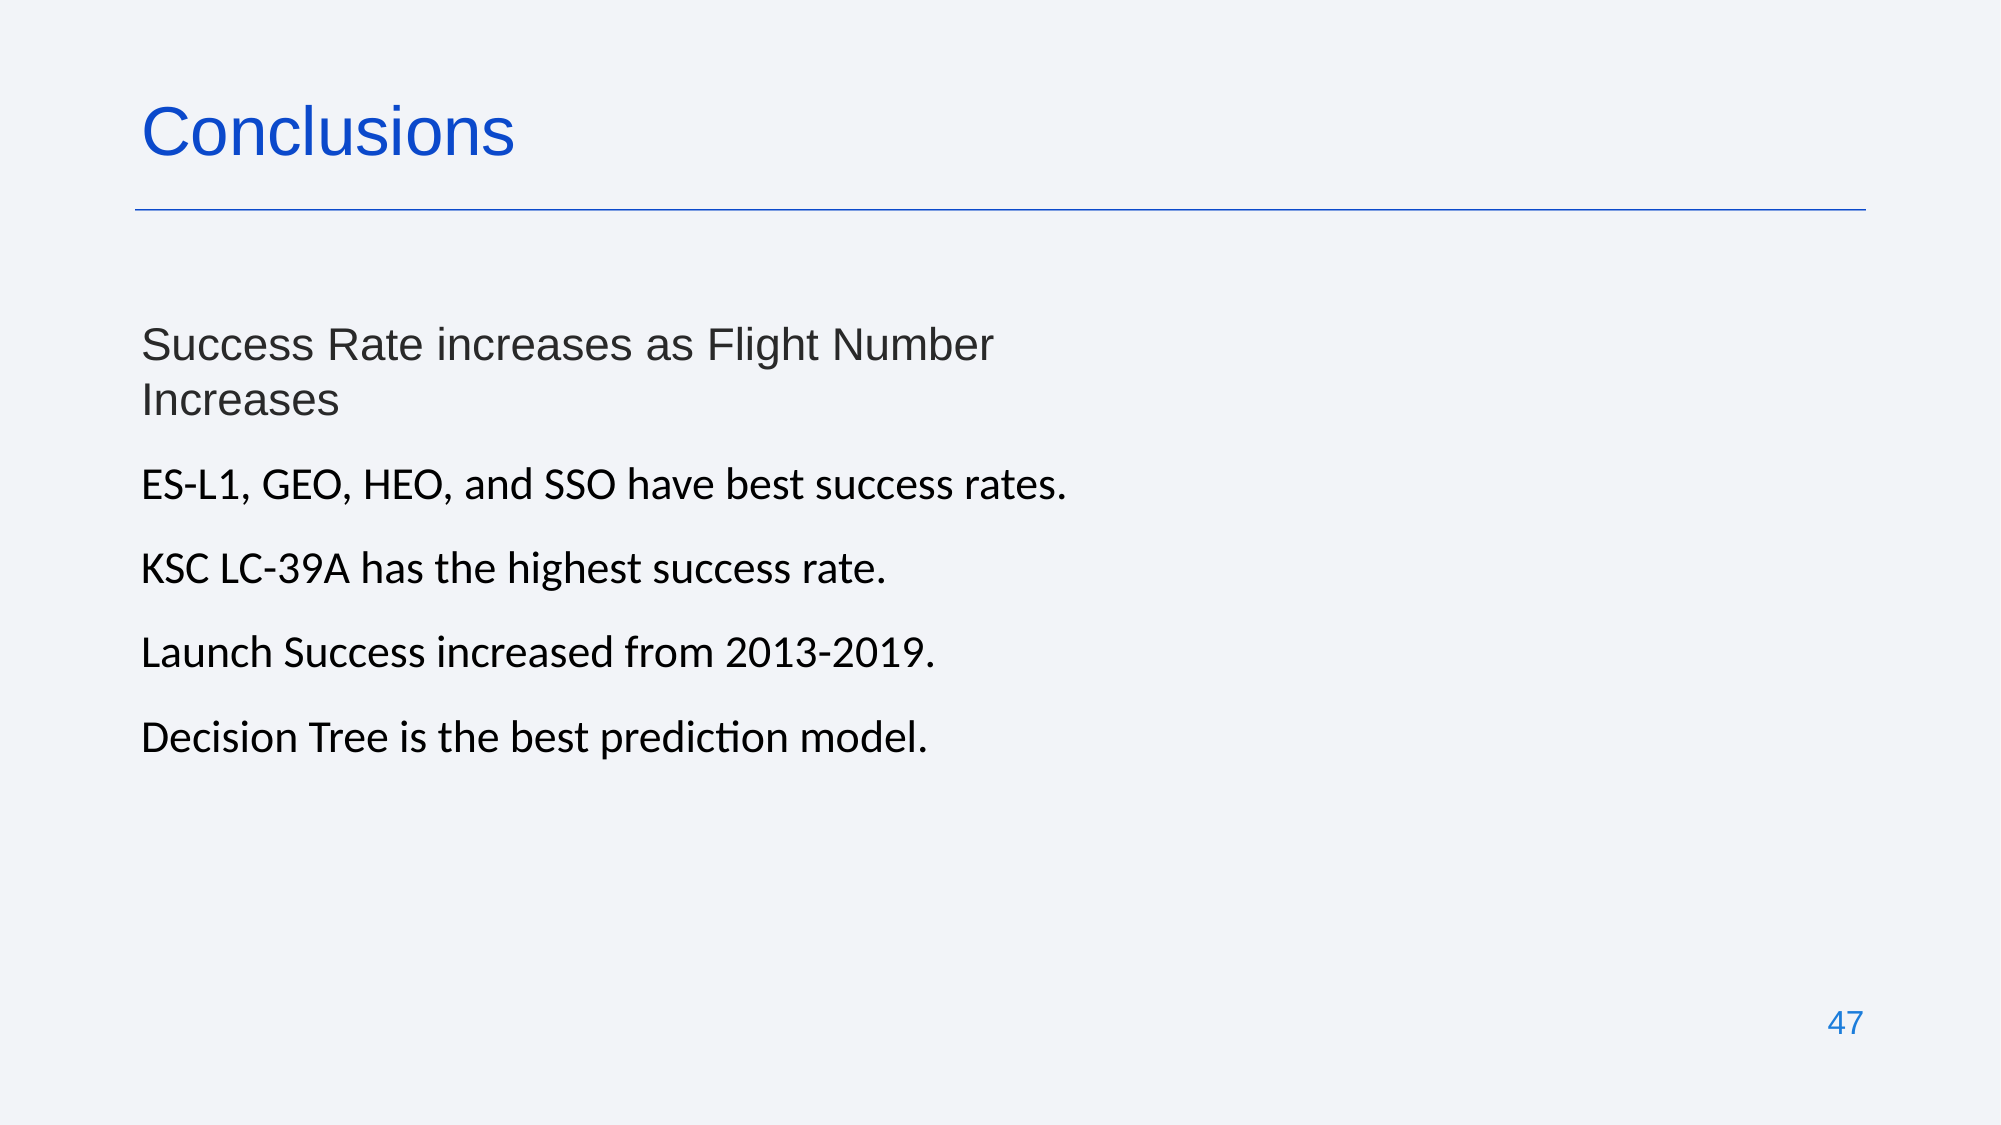

Conclusions
Success Rate increases as Flight Number Increases
ES-L1, GEO, HEO, and SSO have best success rates.
KSC LC-39A has the highest success rate.
Launch Success increased from 2013-2019.
Decision Tree is the best prediction model.

47